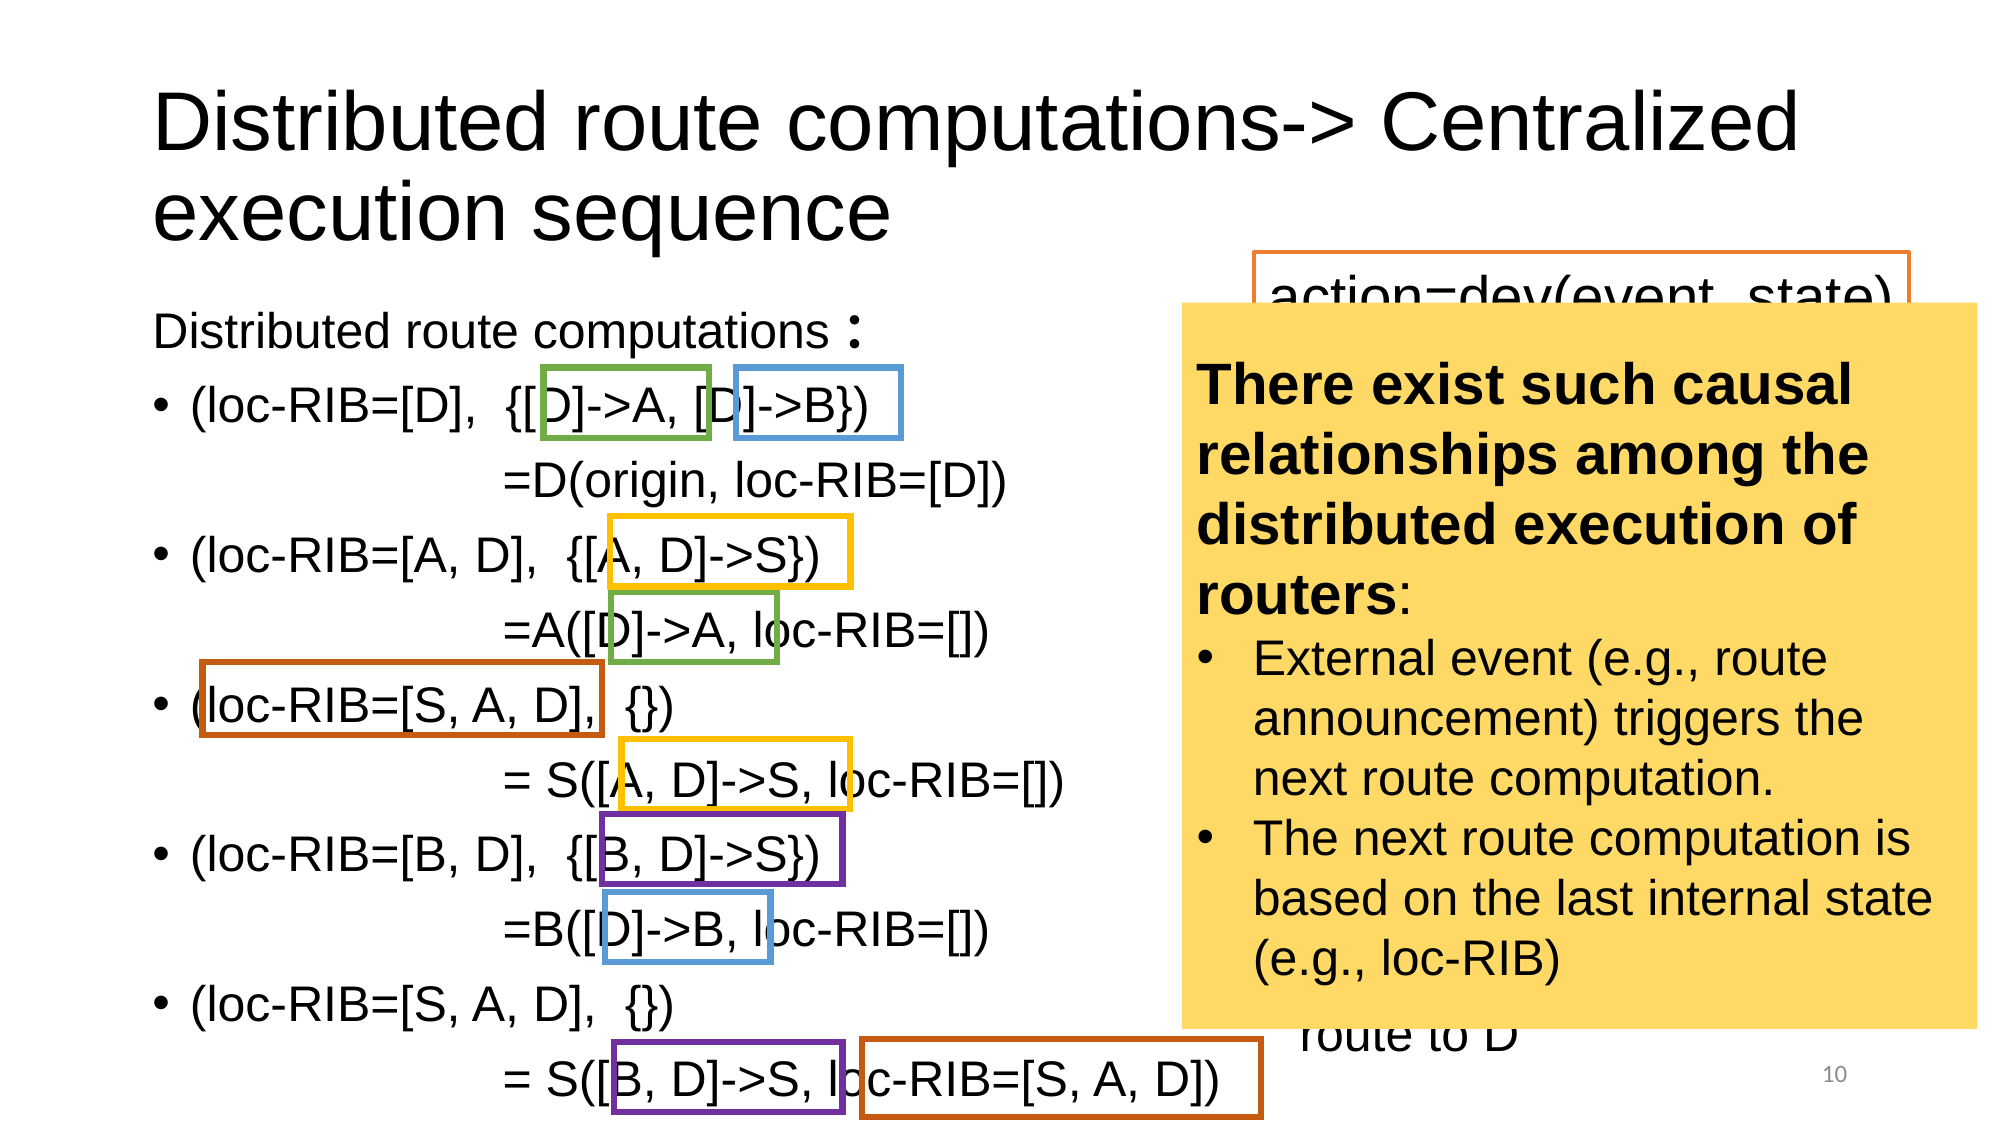

# Distributed route computations-> Centralized execution sequence
action=dev(event, state)
Distributed route computations：
(loc-RIB=[D],  {[D]->A, [D]->B})
                         =D(origin, loc-RIB=[D])
(loc-RIB=[A, D],  {[A, D]->S})
                         =A([D]->A, loc-RIB=[])
(loc-RIB=[S, A, D],  {})
                         = S([A, D]->S, loc-RIB=[])
(loc-RIB=[B, D],  {[B, D]->S})
                         =B([D]->B, loc-RIB=[])
(loc-RIB=[S, A, D],  {})
                         = S([B, D]->S, loc-RIB=[S, A, D])

There exist such causal relationships among the distributed execution of routers:
External event (e.g., route announcement) triggers the next route computation.
The next route computation is based on the last internal state (e.g., loc-RIB)
[A, D]

A
S
D
B
P
[S, A, D]
[D]
[D]

[B, D]
Suppose：
S prefers A
S is forbidden to announce
A, B will not announce any route to D

10